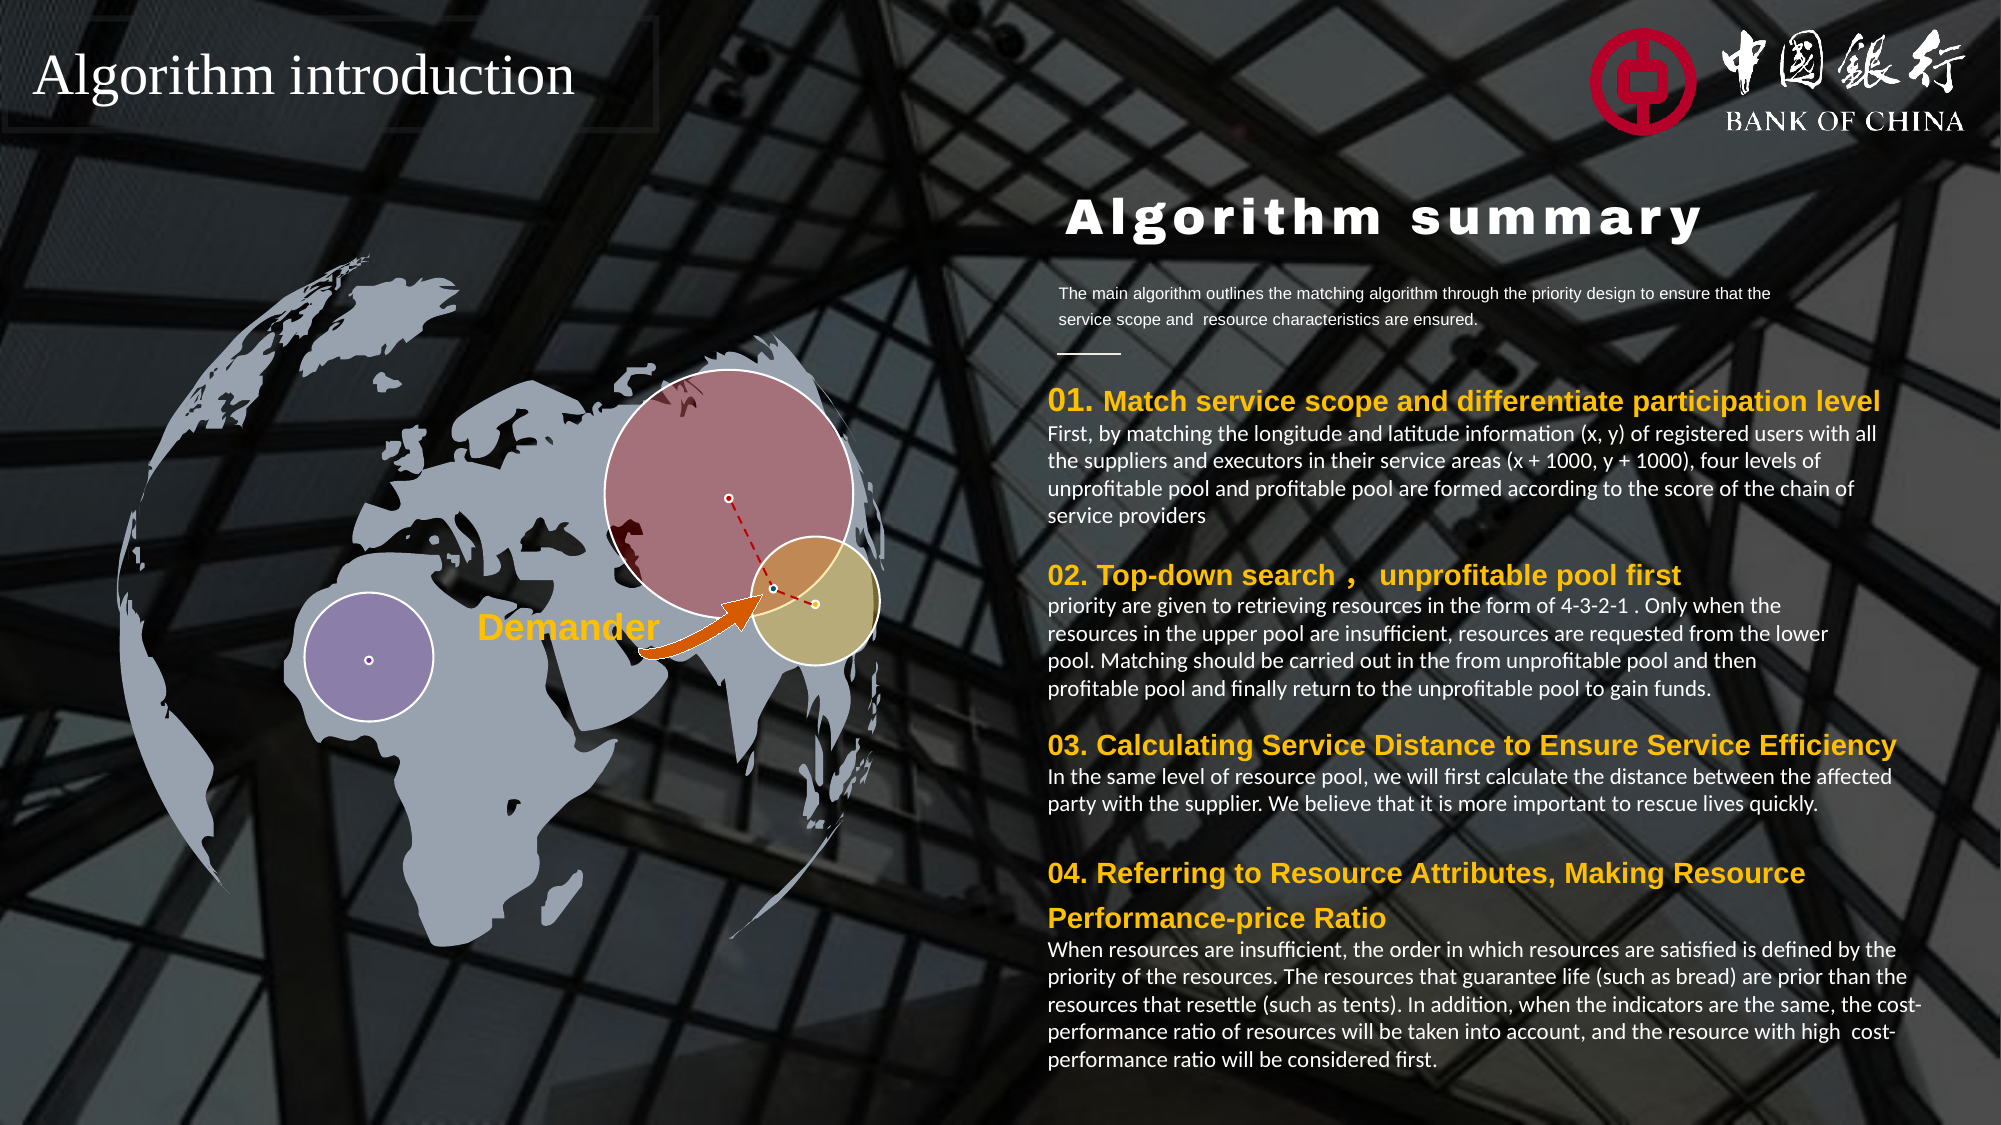

Algorithm introduction
Algorithm summary

Demander

The main algorithm outlines the matching algorithm through the priority design to ensure that the service scope and  resource characteristics are ensured.
01. Match service scope and differentiate participation level
First, by matching the longitude and latitude information (x, y) of registered users with all the suppliers and executors in their service areas (x + 1000, y + 1000), four levels of unprofitable pool and profitable pool are formed according to the score of the chain of service providers
02. Top-down search，unprofitable pool first
priority are given to retrieving resources in the form of 4-3-2-1 . Only when the resources in the upper pool are insufficient, resources are requested from the lower pool. Matching should be carried out in the from unprofitable pool and then profitable pool and finally return to the unprofitable pool to gain funds.
03. Calculating Service Distance to Ensure Service Efficiency
In the same level of resource pool, we will first calculate the distance between the affected party with the supplier. We believe that it is more important to rescue lives quickly.
04. Referring to Resource Attributes, Making Resource Performance-price Ratio
When resources are insufficient, the order in which resources are satisfied is defined by the priority of the resources. The resources that guarantee life (such as bread) are prior than the resources that resettle (such as tents). In addition, when the indicators are the same, the cost-performance ratio of resources will be taken into account, and the resource with high  cost-performance ratio will be considered first.